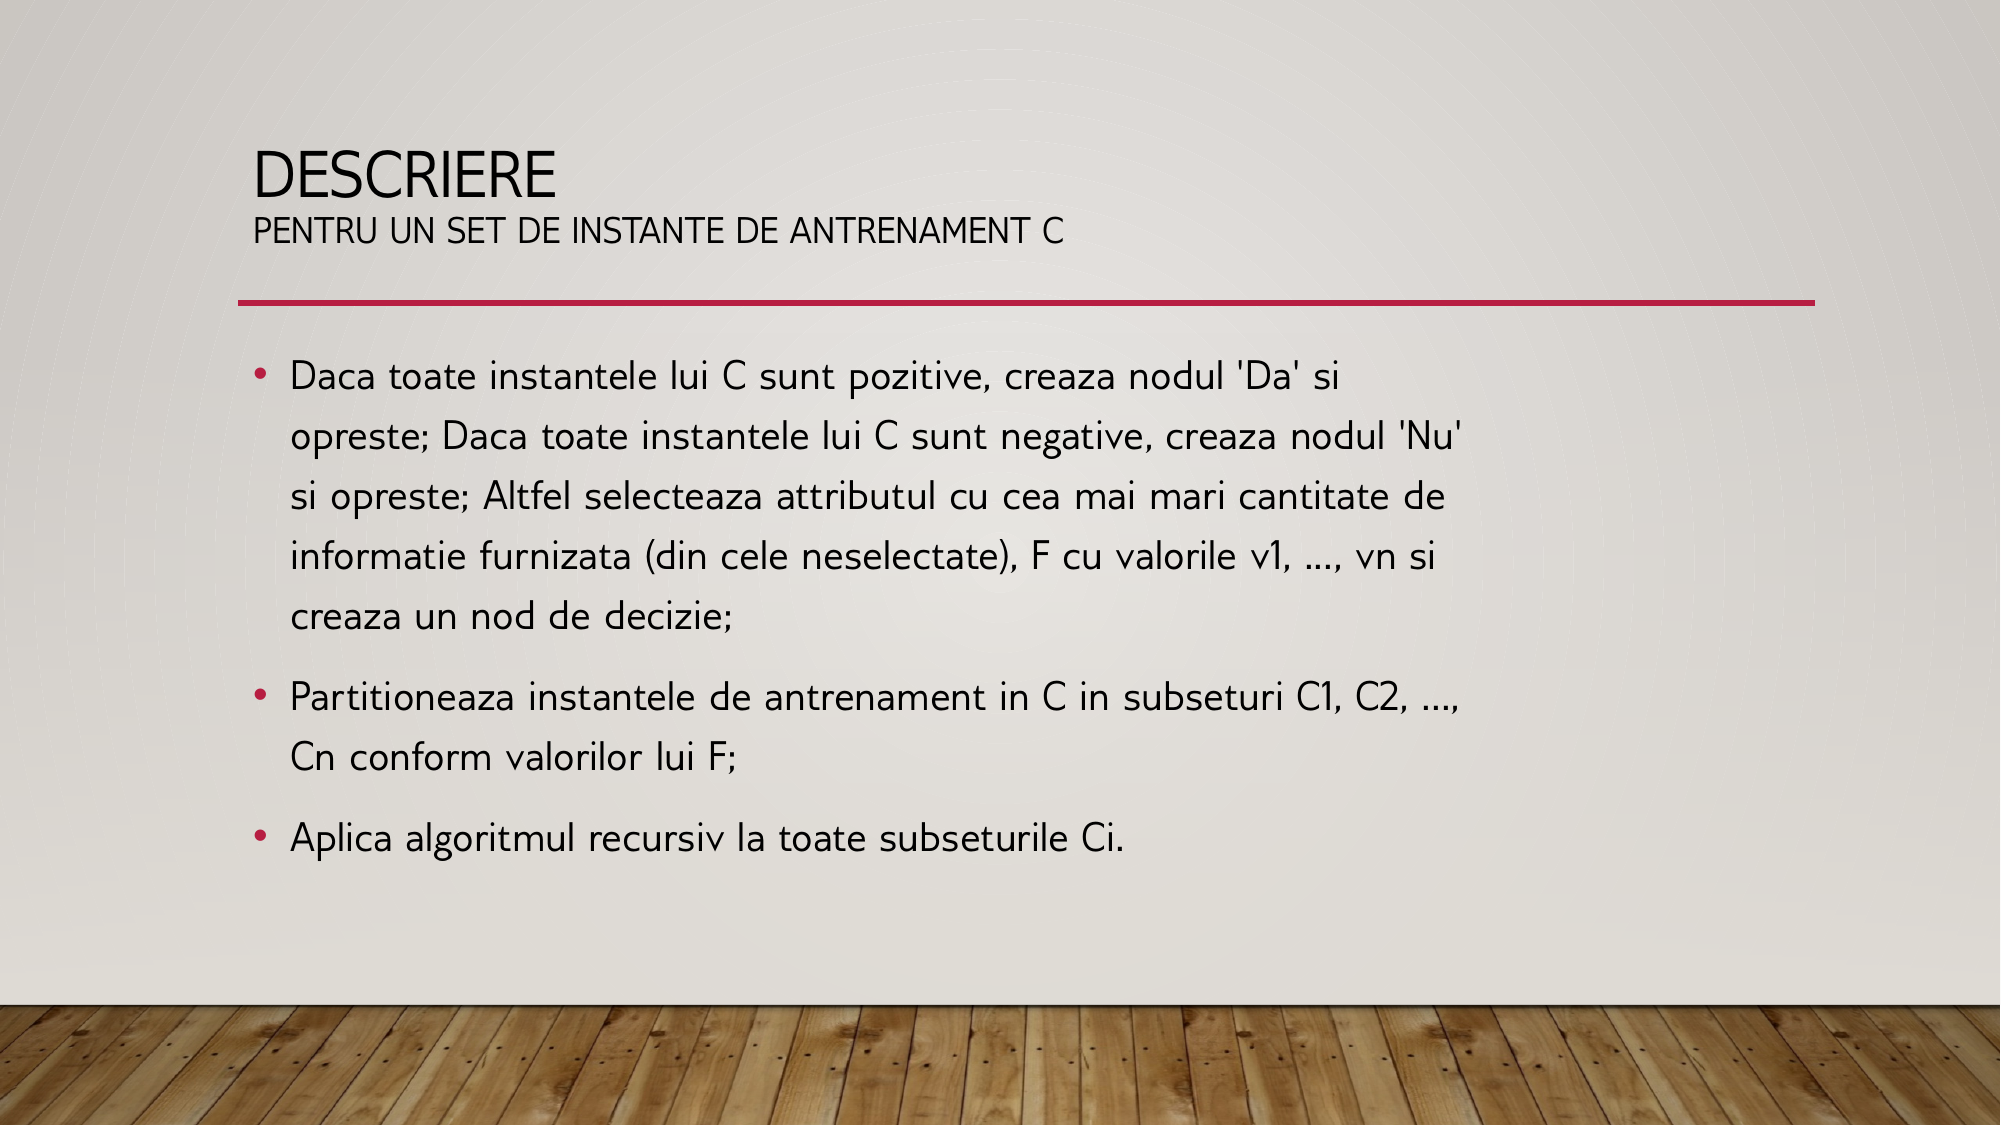

# Descriere pentru un set de instante de antrenament C
Daca toate instantele lui C sunt pozitive, creaza nodul 'Da' si opreste; Daca toate instantele lui C sunt negative, creaza nodul 'Nu' si opreste; Altfel selecteaza attributul cu cea mai mari cantitate de informatie furnizata (din cele neselectate), F cu valorile v1, ..., vn si creaza un nod de decizie;
Partitioneaza instantele de antrenament in C in subseturi C1, C2, ..., Cn conform valorilor lui F;
Aplica algoritmul recursiv la toate subseturile Ci.